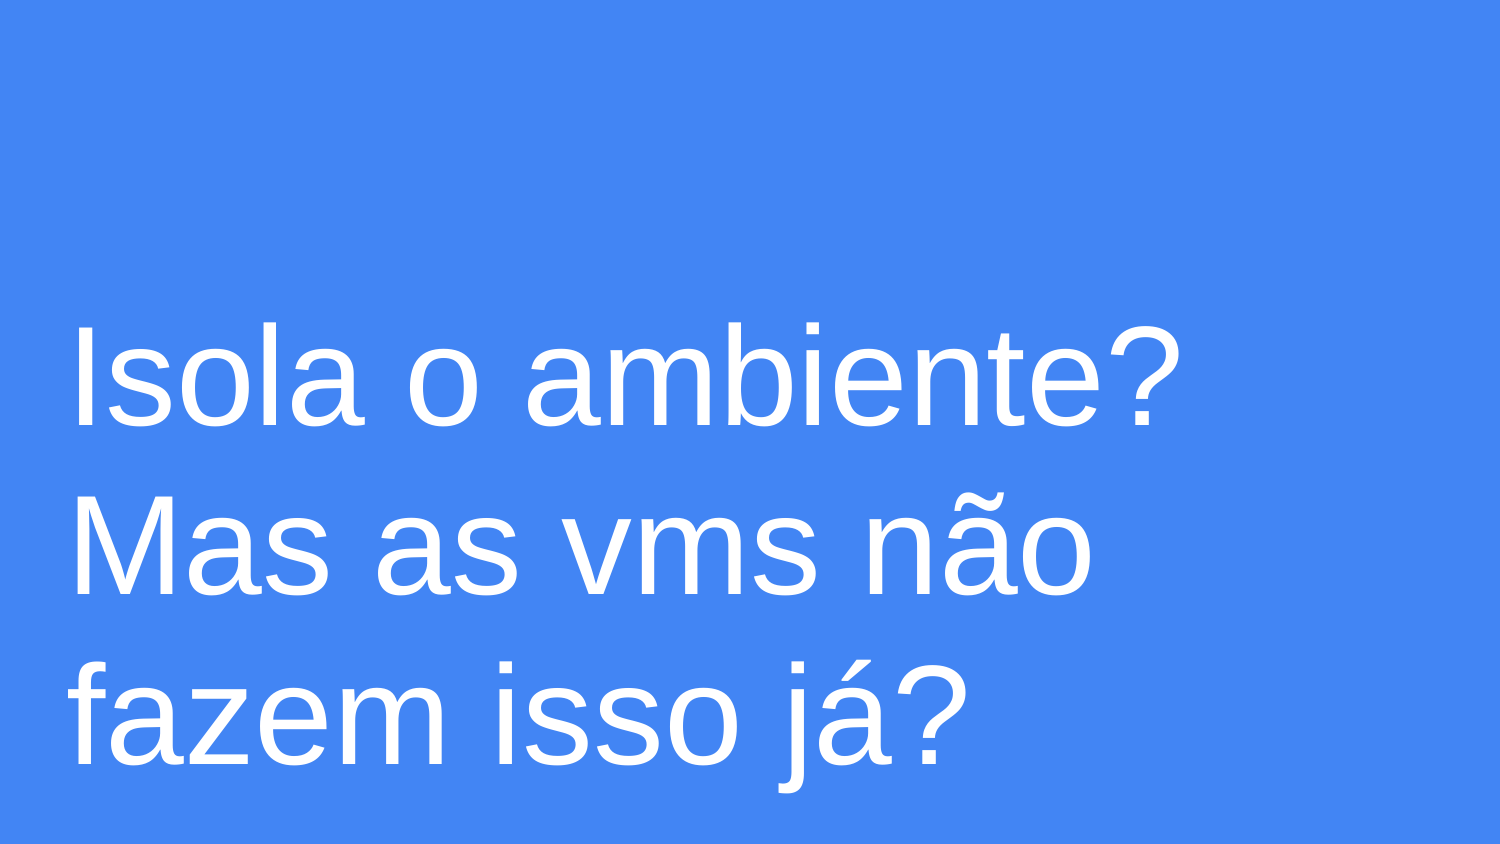

# Isola o ambiente? Mas as vms não fazem isso já?